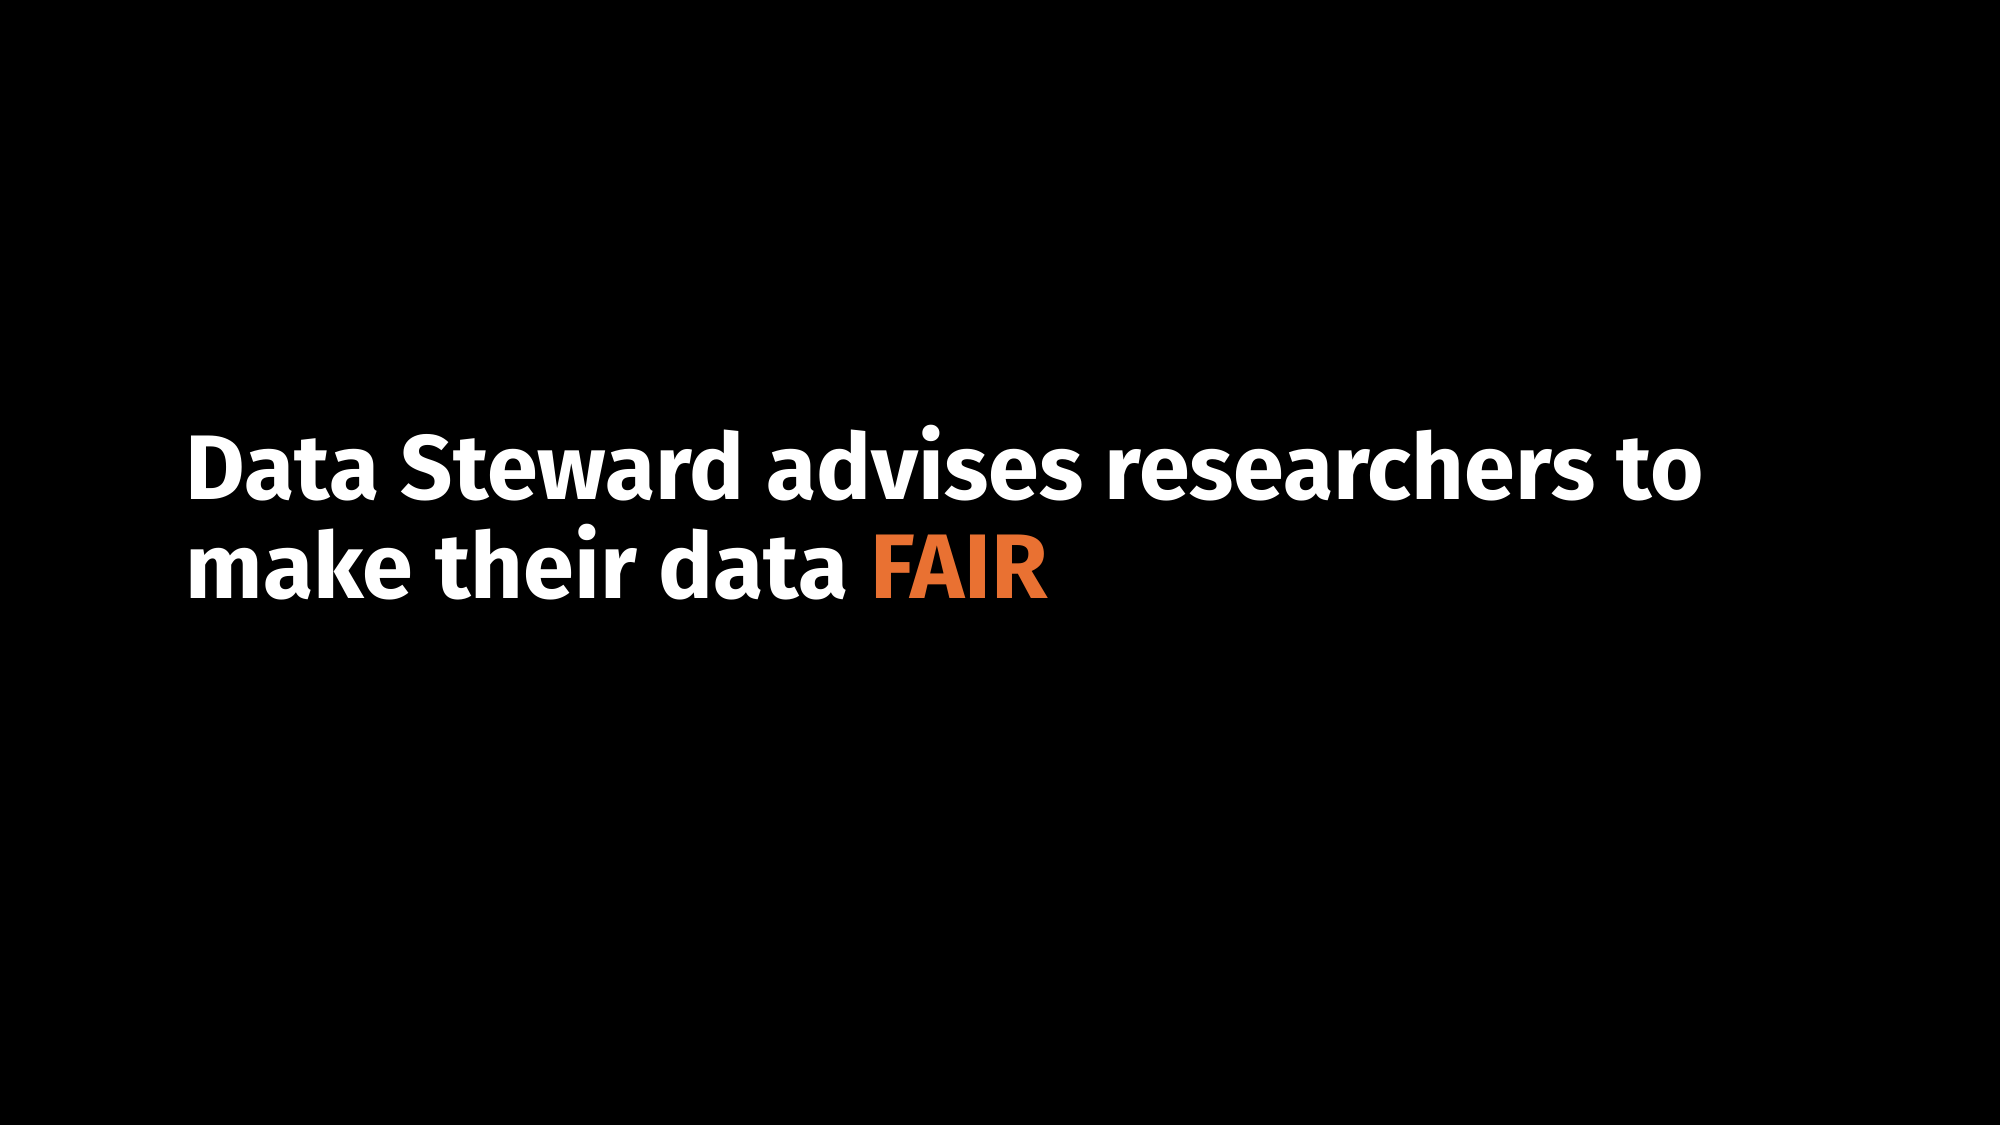

# Data Steward advises researchers to make their data FAIR